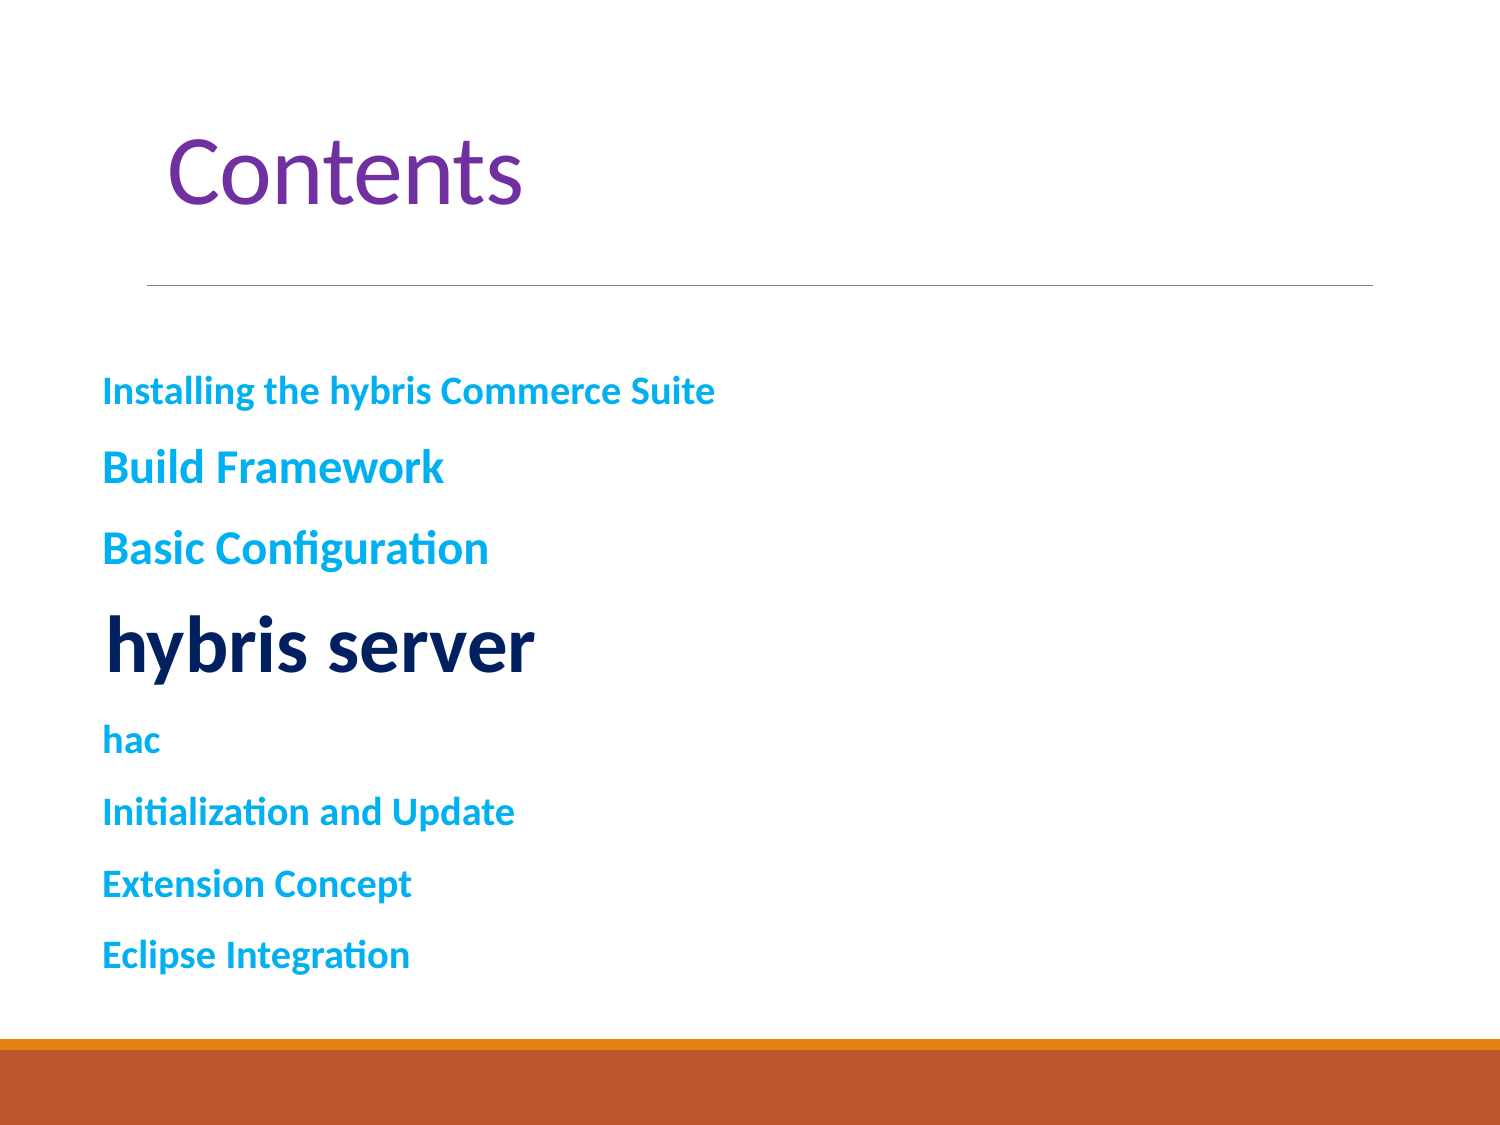

# Contents

Installing the hybris Commerce Suite
Build Framework
Basic Configuration
hybris server
hac
Initialization and Update
Extension Concept
Eclipse Integration